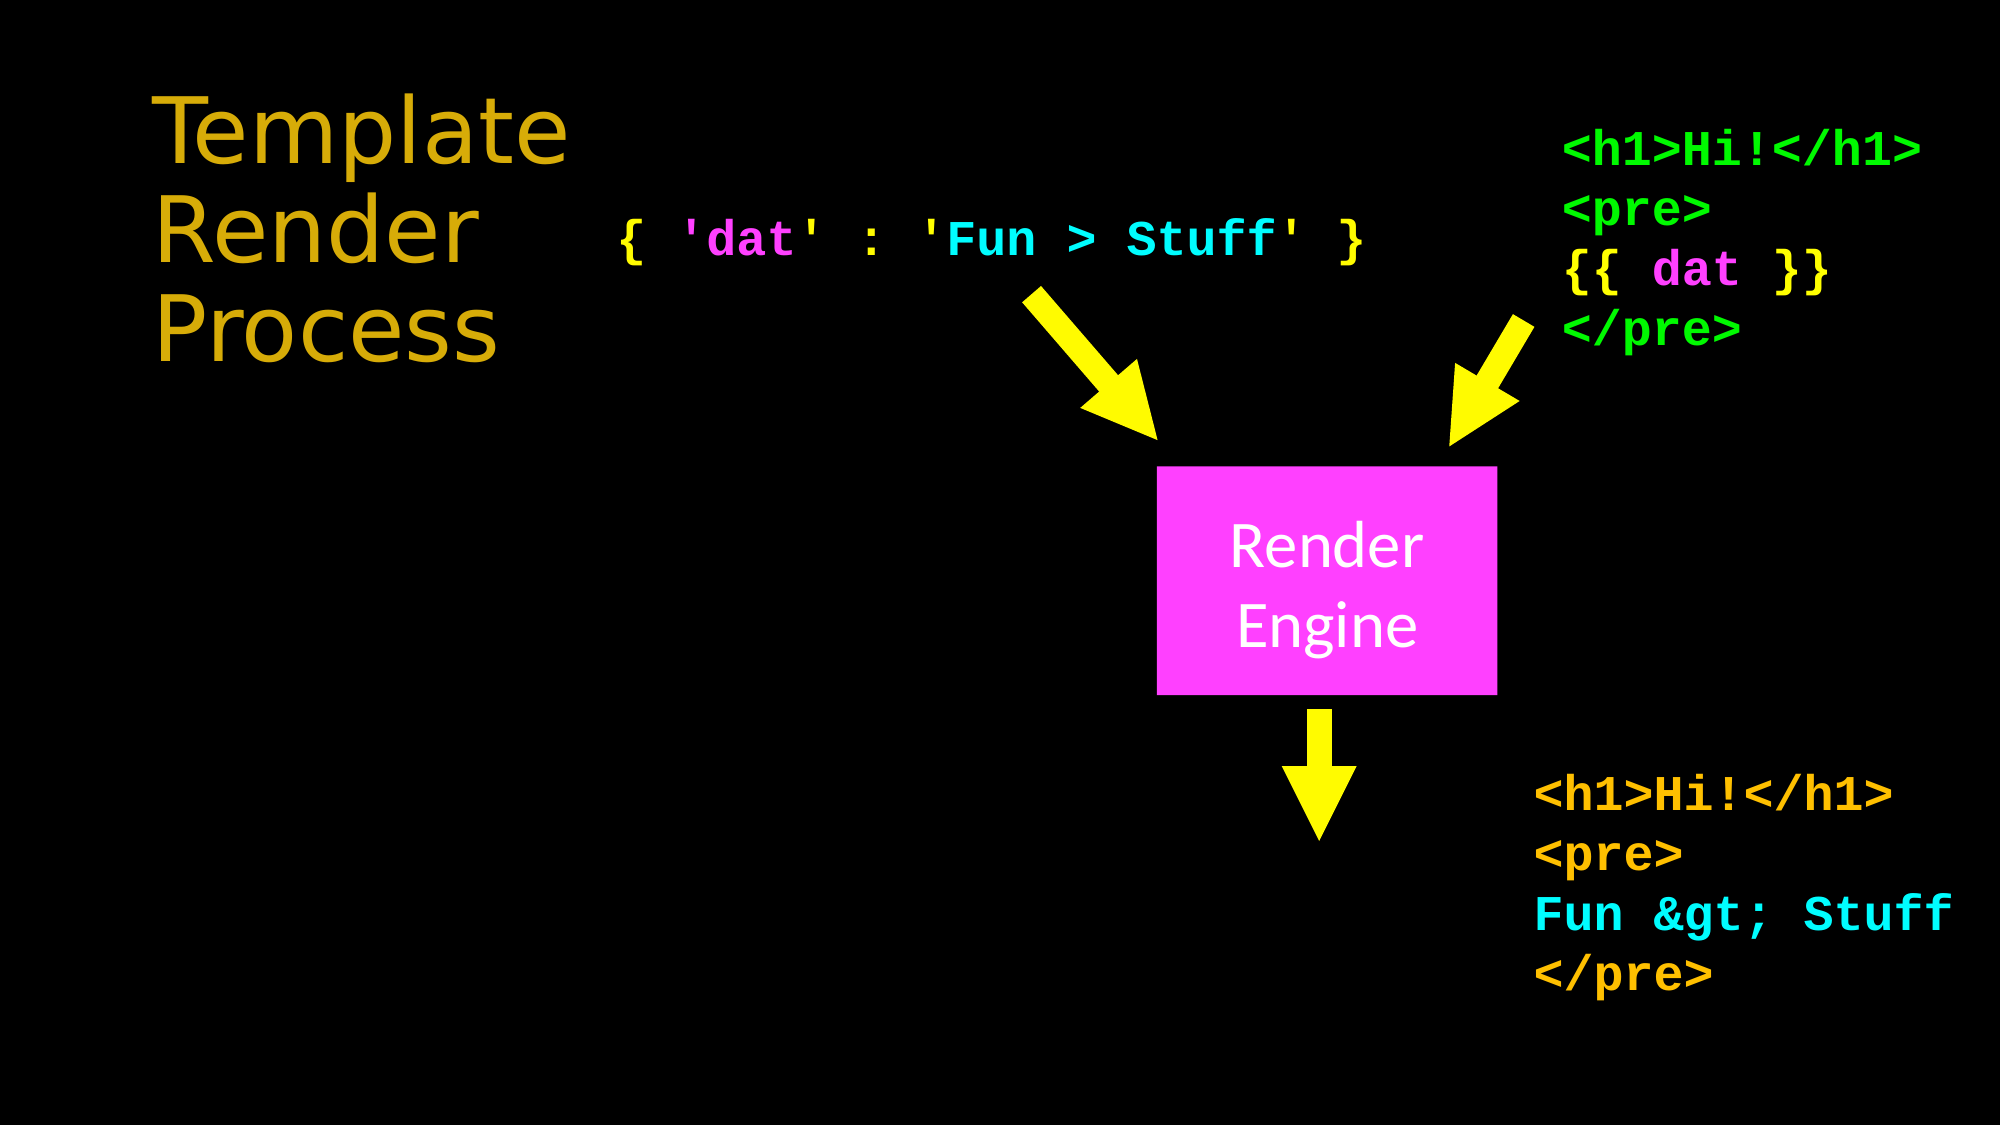

# Template Render Process
<h1>Hi!</h1>
<pre>
{{ dat }}
</pre>
{ 'dat' : 'Fun > Stuff' }

Render
Engine

<h1>Hi!</h1>
<pre>
Fun &gt; Stuff
</pre>